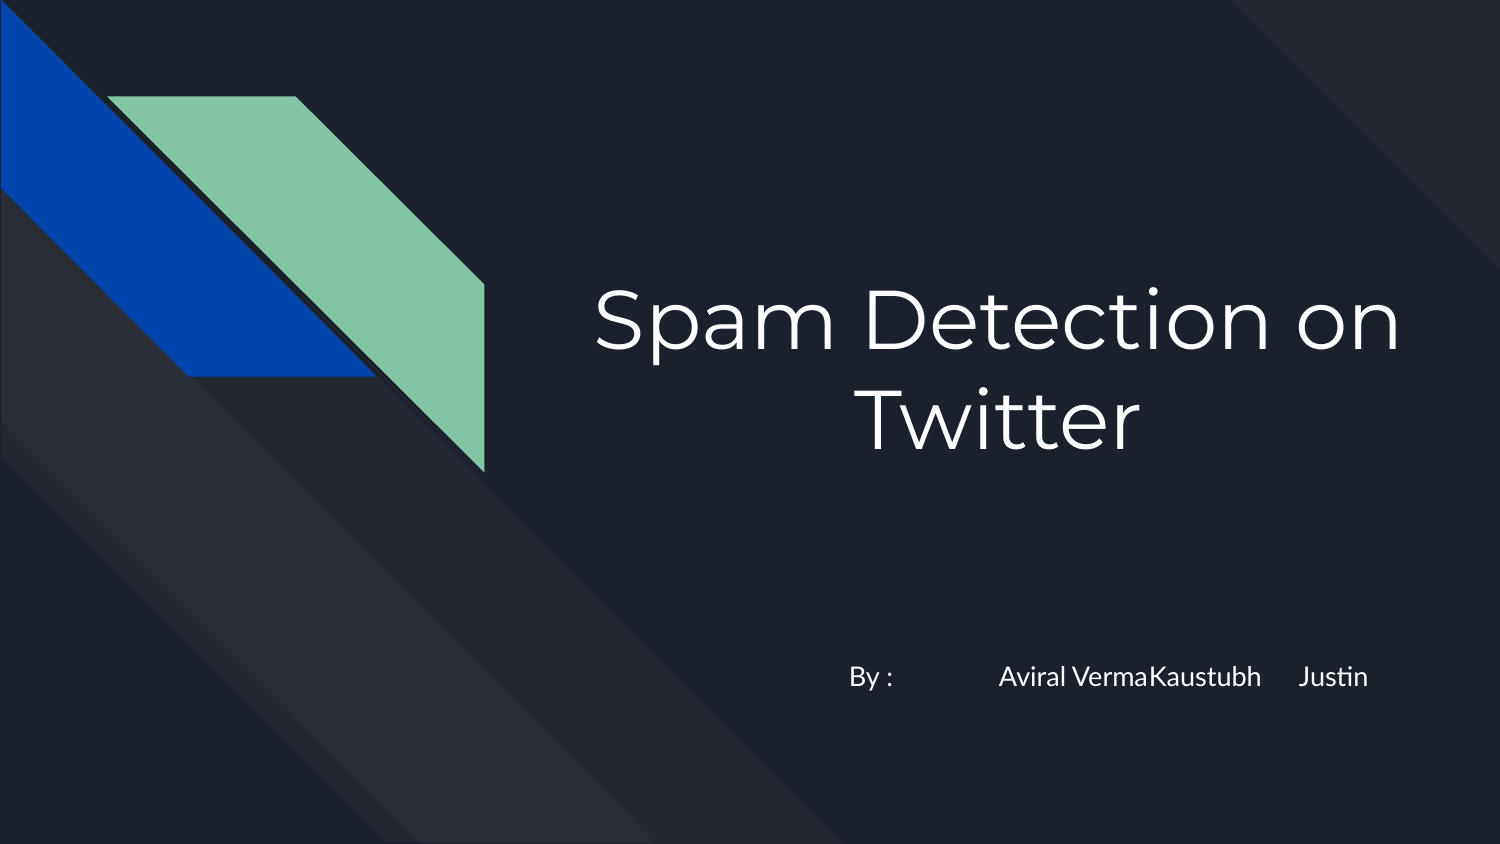

# Spam Detection on Twitter
By : 	Aviral Verma	Kaustubh	Justin